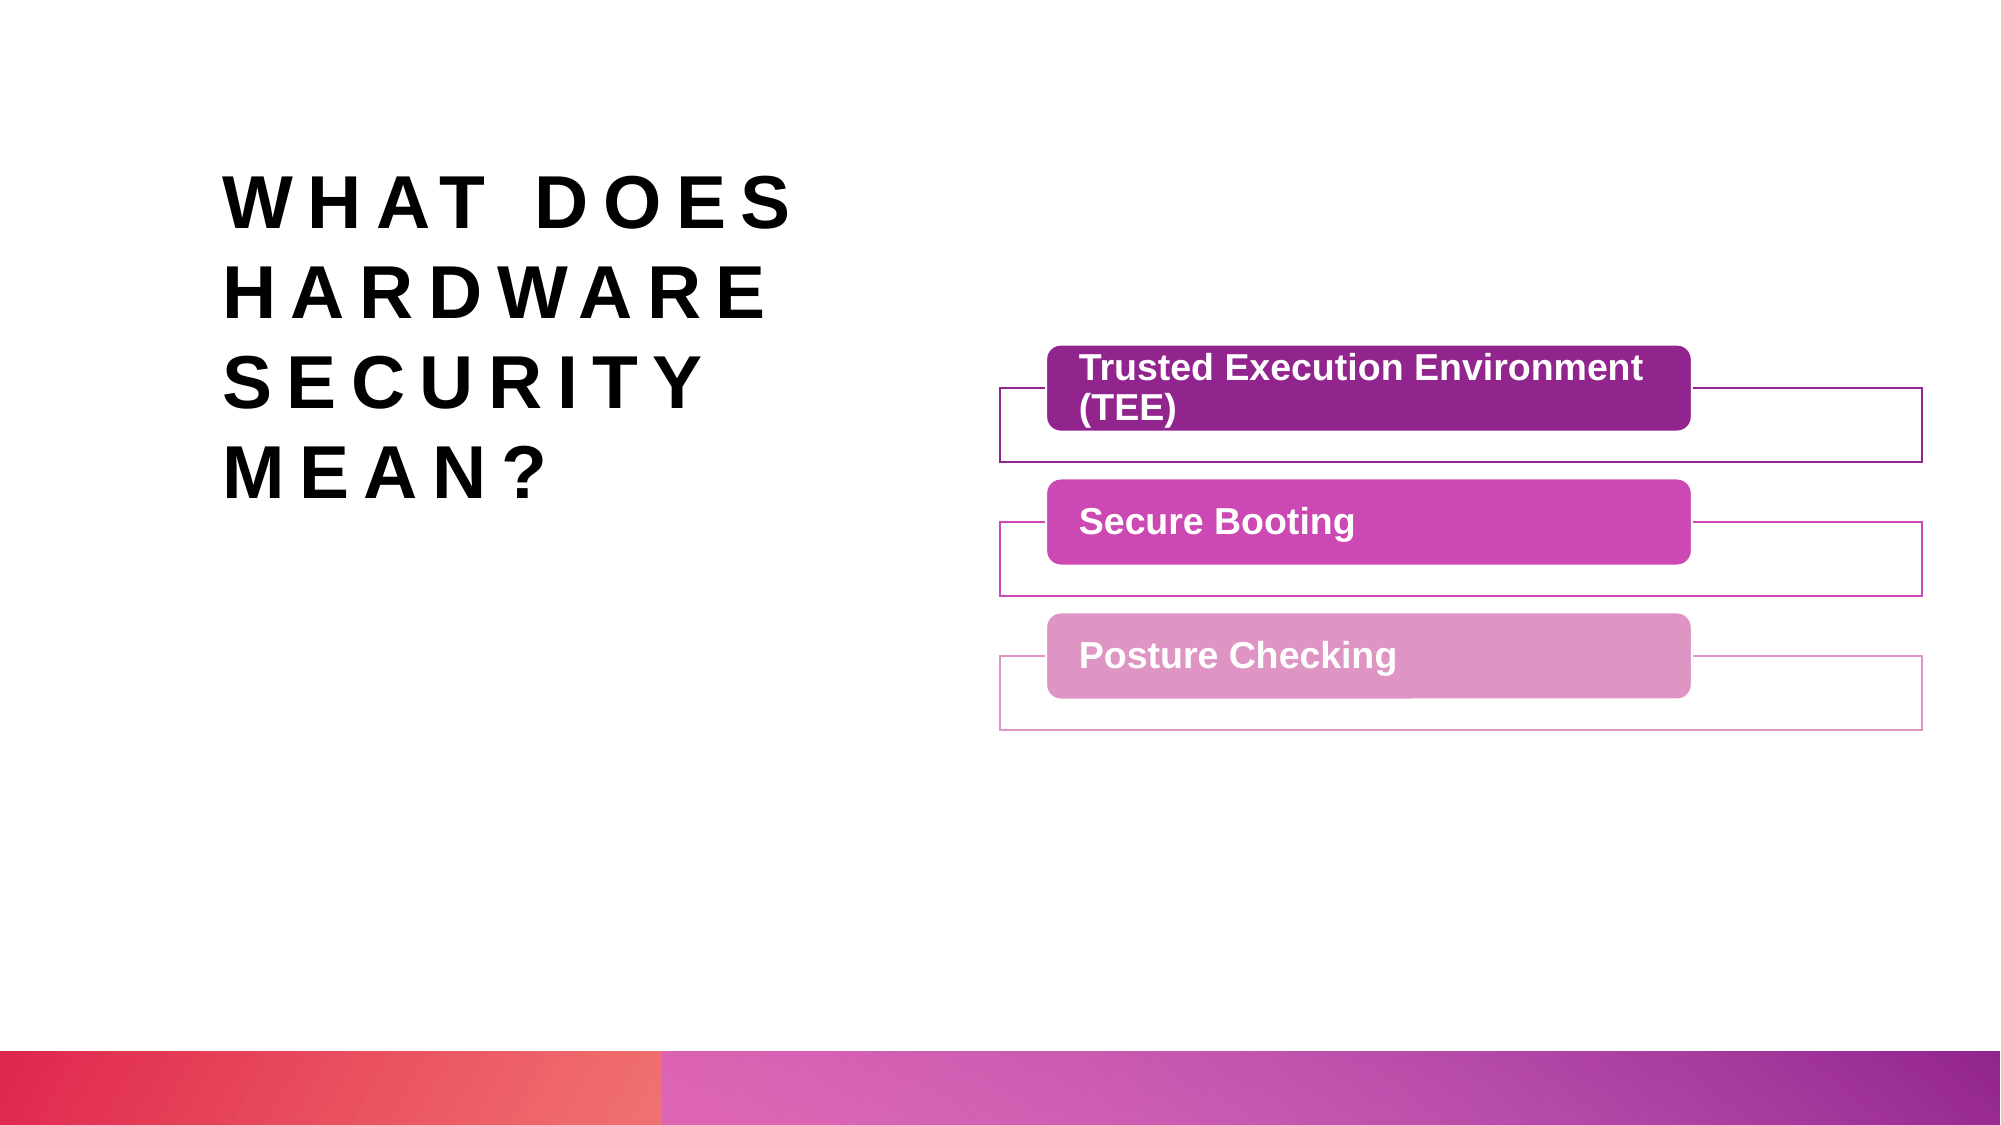

Trusted Execution Environment (TEE)
Secure Booting
Posture Checking
# What does hardware security mean?